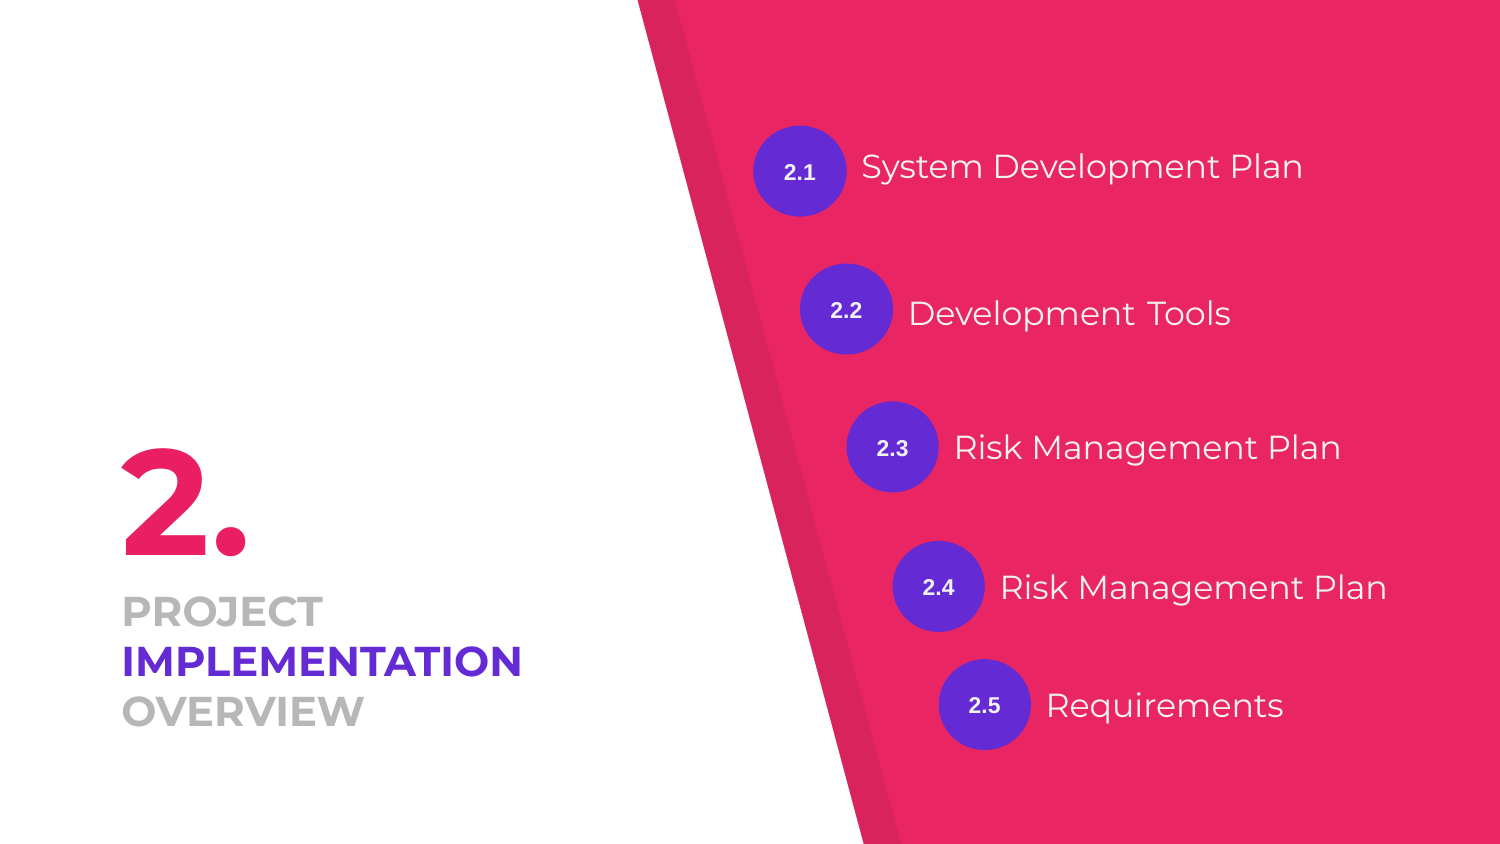

2.1
System Development Plan
# 2.
PROJECT IMPLEMENTATION OVERVIEW
2.2
Development Tools
2.3
Risk Management Plan
2.4
Risk Management Plan
2.5
Requirements